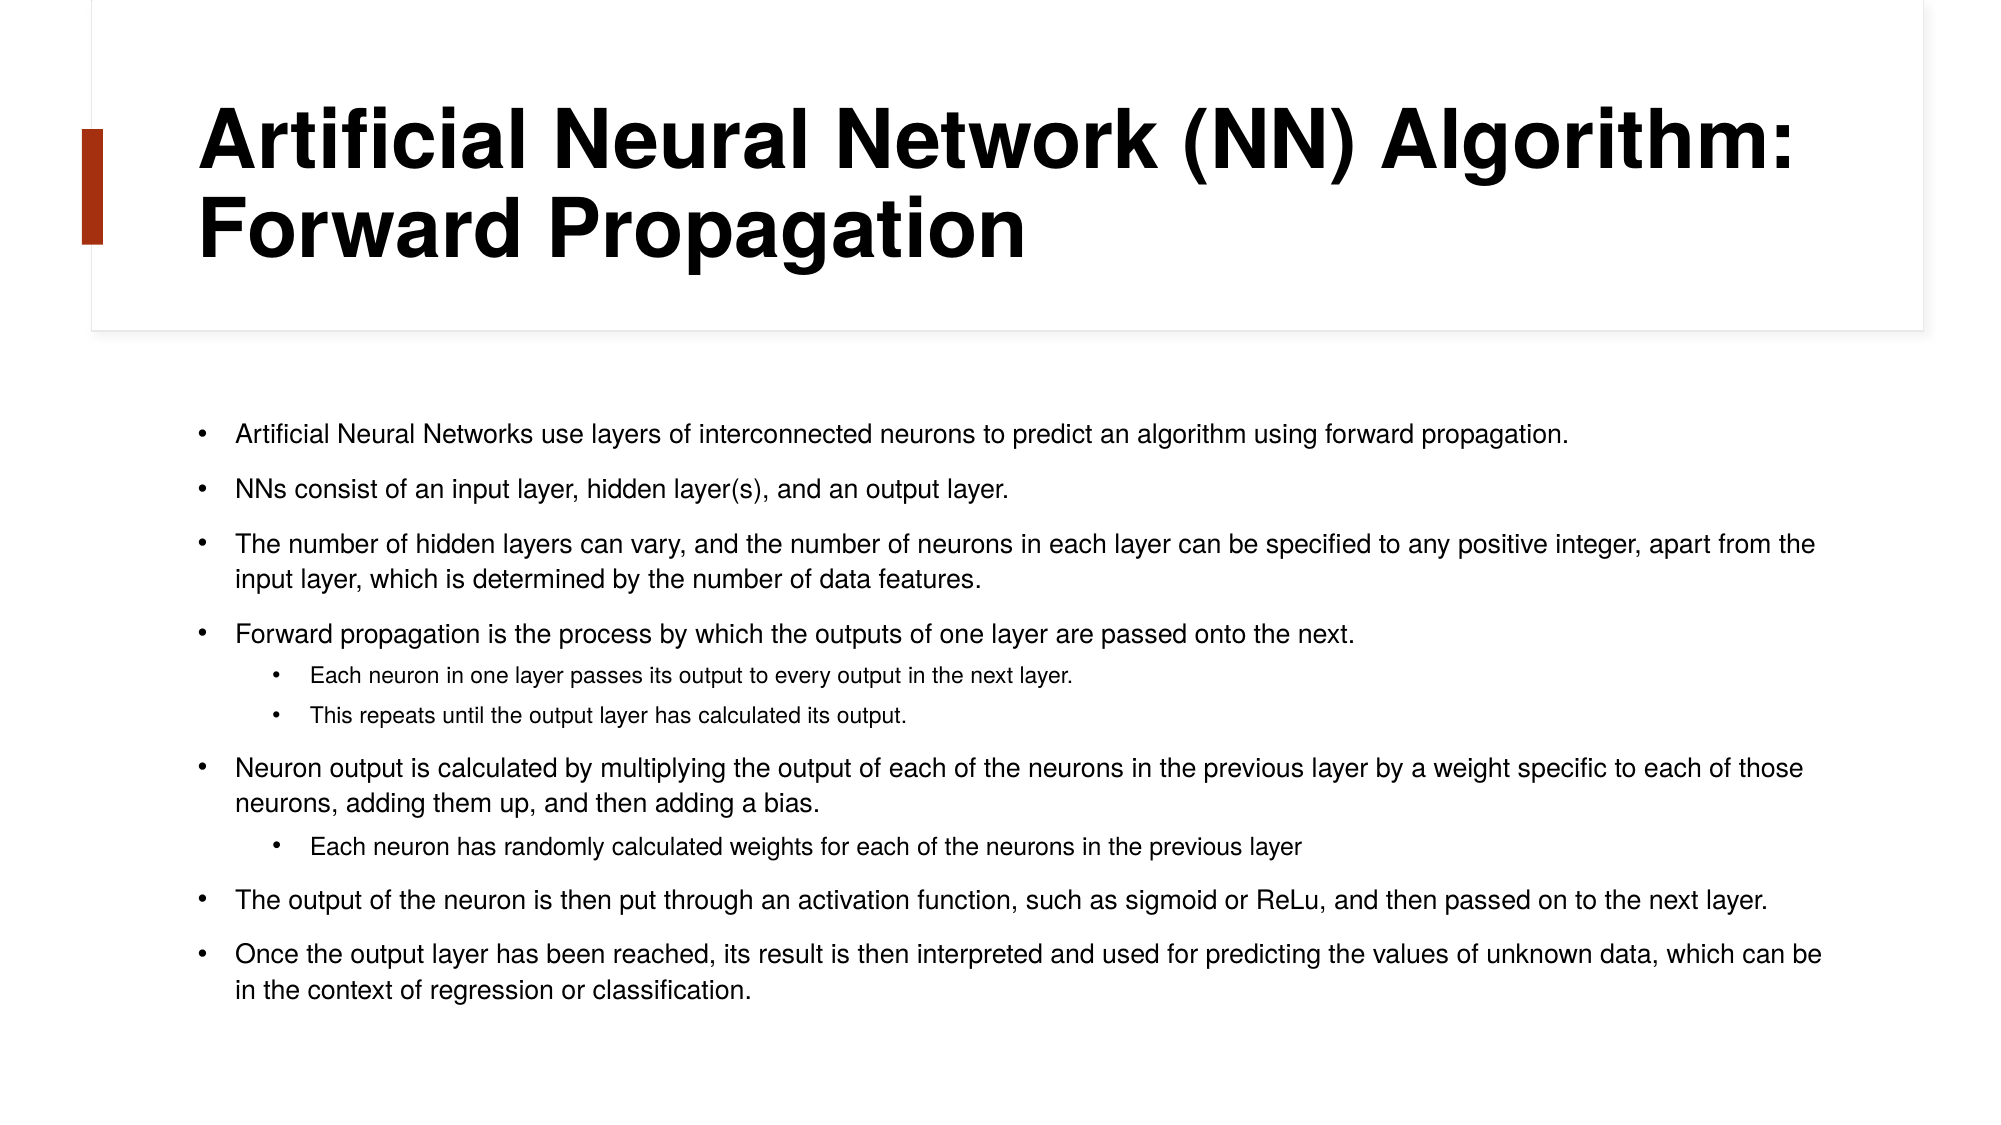

# Artificial Neural Network (NN) Algorithm: Forward Propagation
Artificial Neural Networks use layers of interconnected neurons to predict an algorithm using forward propagation.
NNs consist of an input layer, hidden layer(s), and an output layer.
The number of hidden layers can vary, and the number of neurons in each layer can be specified to any positive integer, apart from the input layer, which is determined by the number of data features.
Forward propagation is the process by which the outputs of one layer are passed onto the next.
Each neuron in one layer passes its output to every output in the next layer.
This repeats until the output layer has calculated its output.
Neuron output is calculated by multiplying the output of each of the neurons in the previous layer by a weight specific to each of those neurons, adding them up, and then adding a bias.
Each neuron has randomly calculated weights for each of the neurons in the previous layer
The output of the neuron is then put through an activation function, such as sigmoid or ReLu, and then passed on to the next layer.
Once the output layer has been reached, its result is then interpreted and used for predicting the values of unknown data, which can be in the context of regression or classification.